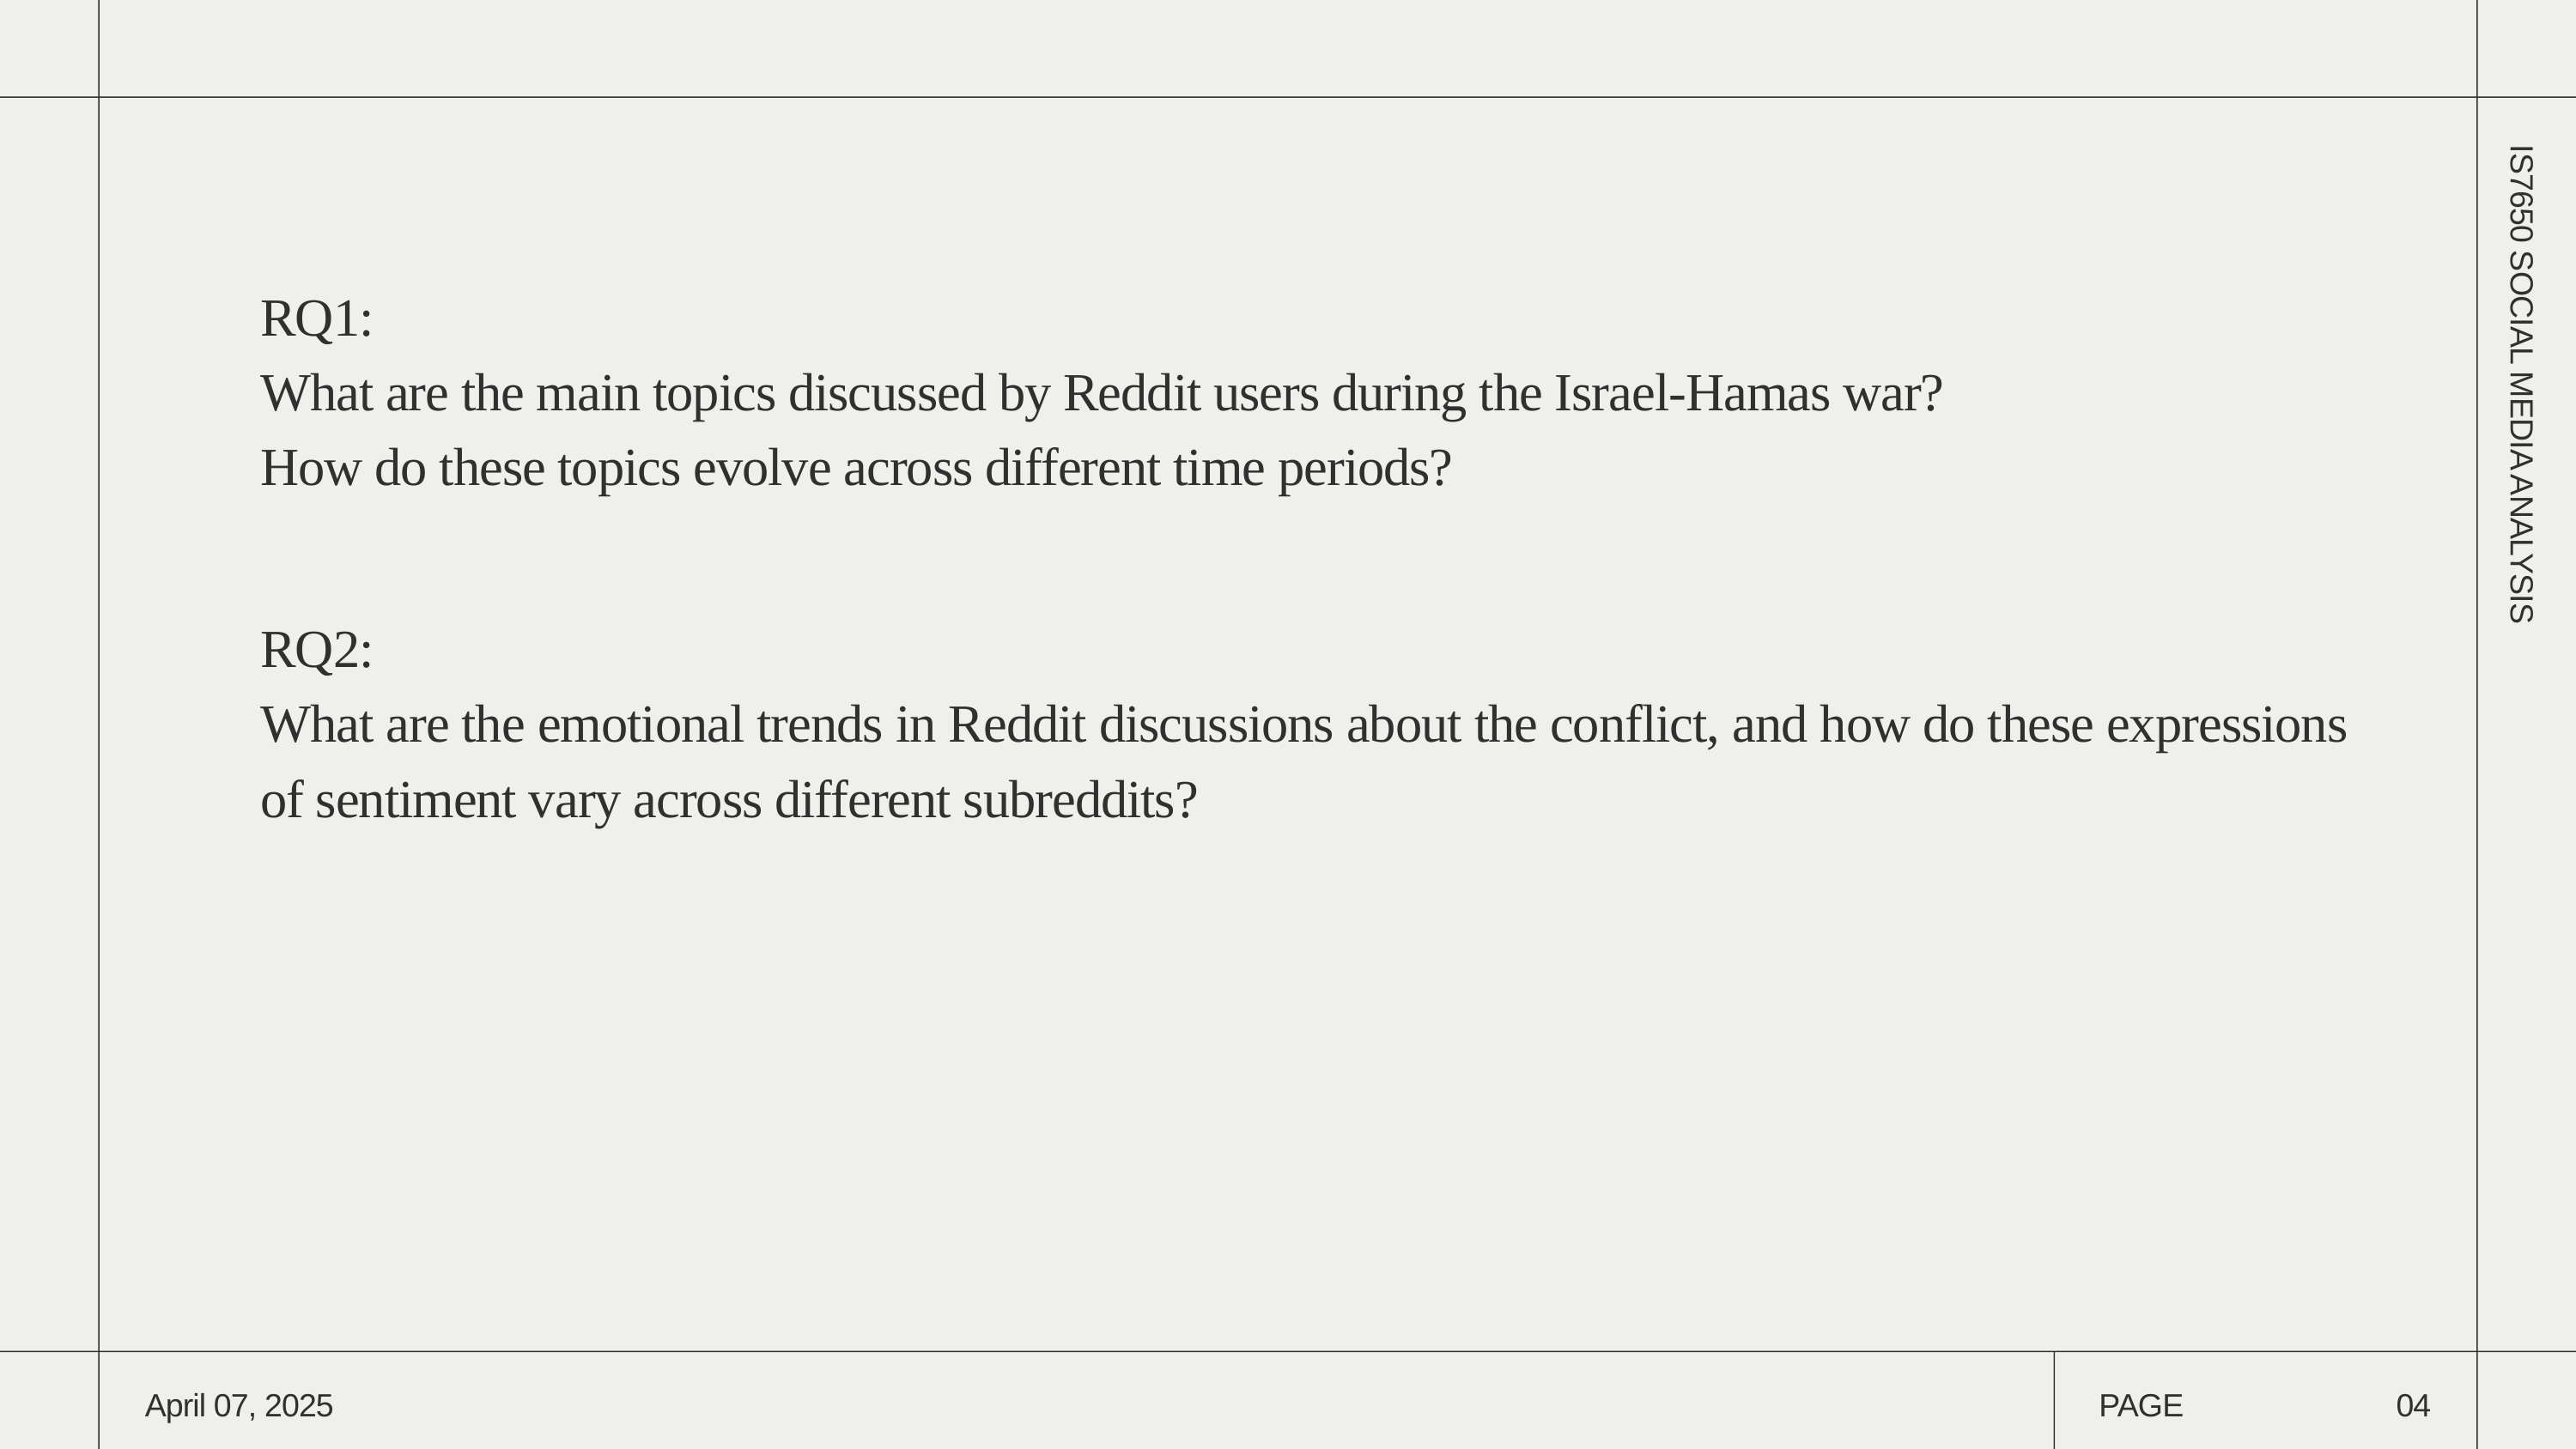

RQ1:
What are the main topics discussed by Reddit users during the Israel-Hamas war?
How do these topics evolve across different time periods?
IS7650 SOCIAL MEDIA ANALYSIS
RQ2:
What are the emotional trends in Reddit discussions about the conflict, and how do these expressions of sentiment vary across different subreddits?

April 07, 2025
PAGE
04